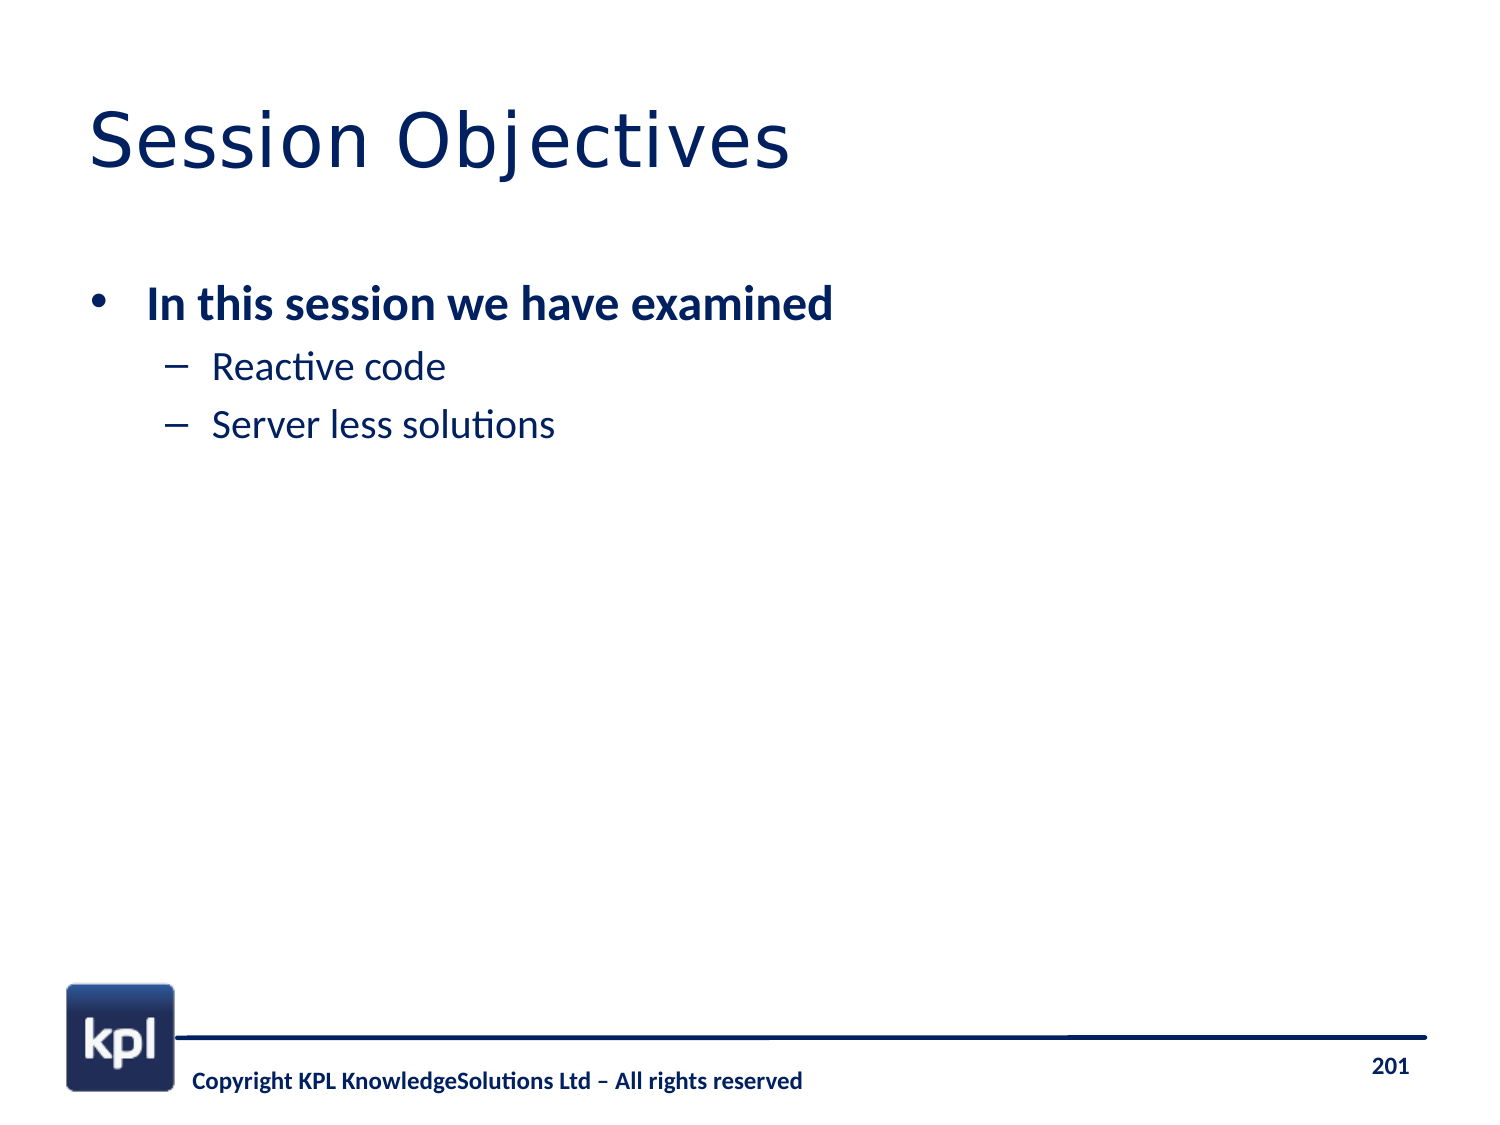

# Session Objectives
In this session we have examined
Reactive code
Server less solutions
201
Copyright KPL KnowledgeSolutions Ltd – All rights reserved